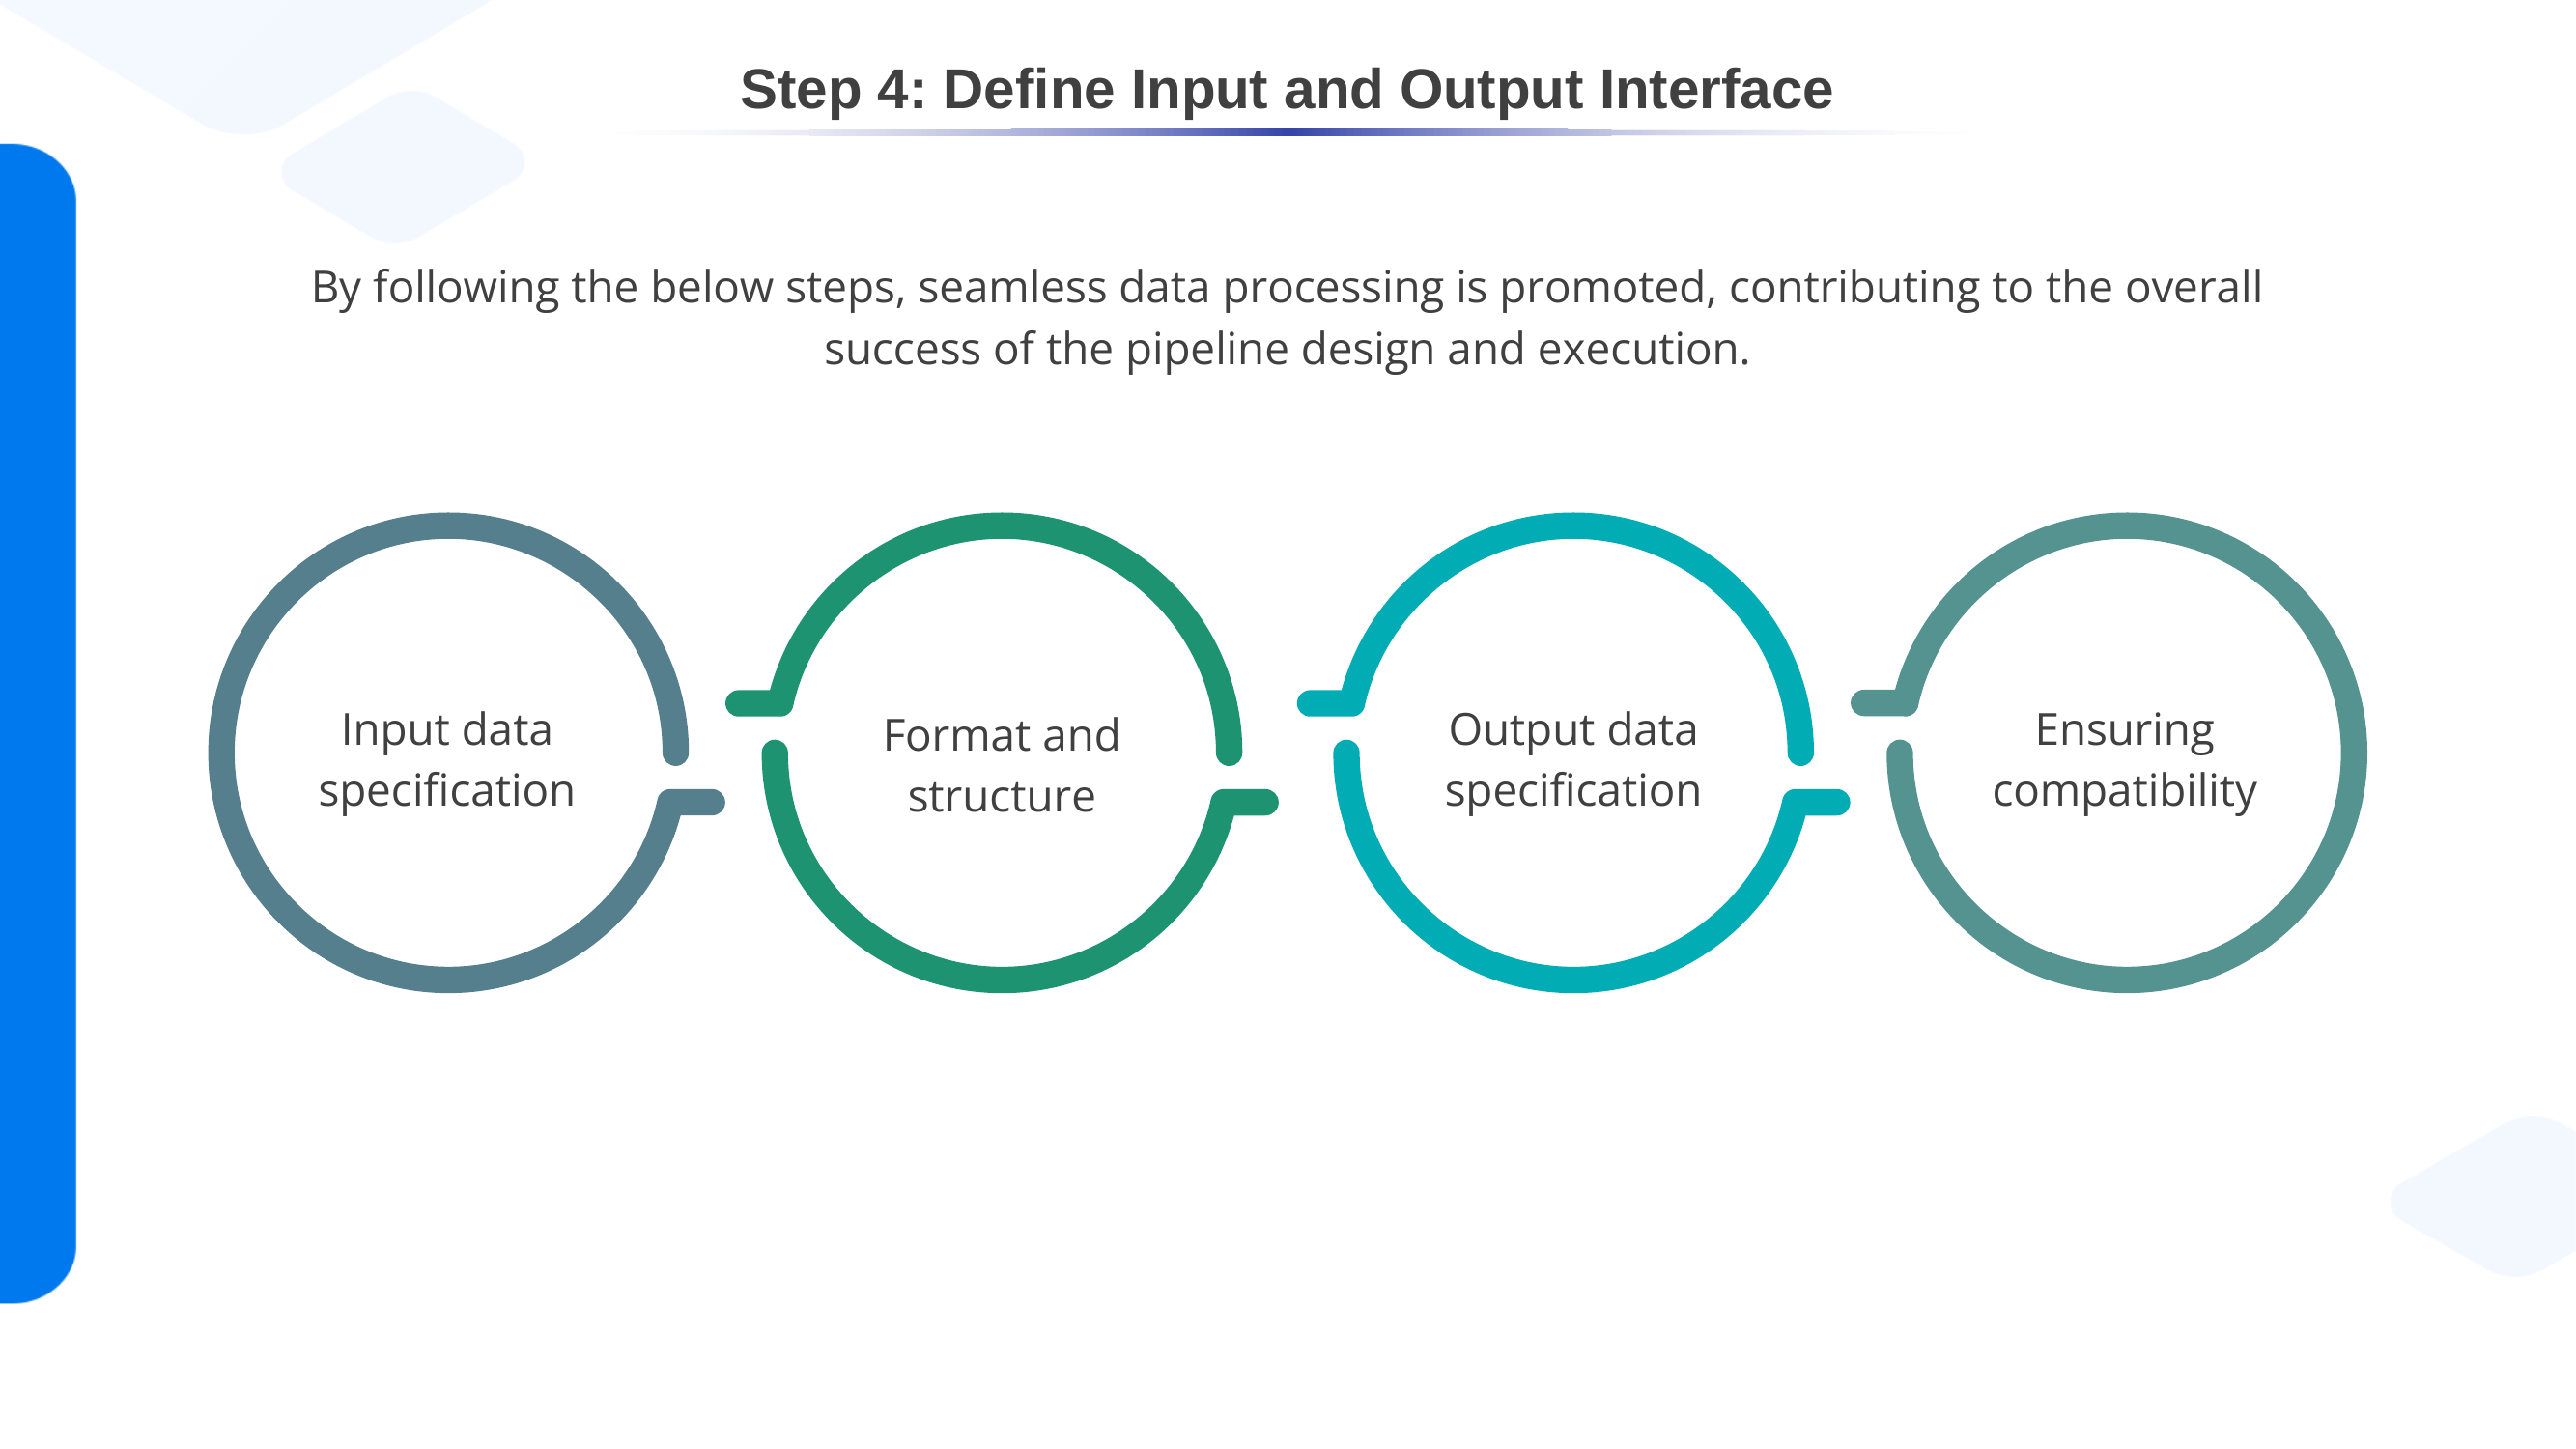

# Step 4: Define Input and Output Interface

By following the below steps, seamless data processing is promoted, contributing to the overall success of the pipeline design and execution.

Input data specification
Output data specification
Ensuring compatibility
Format and structure